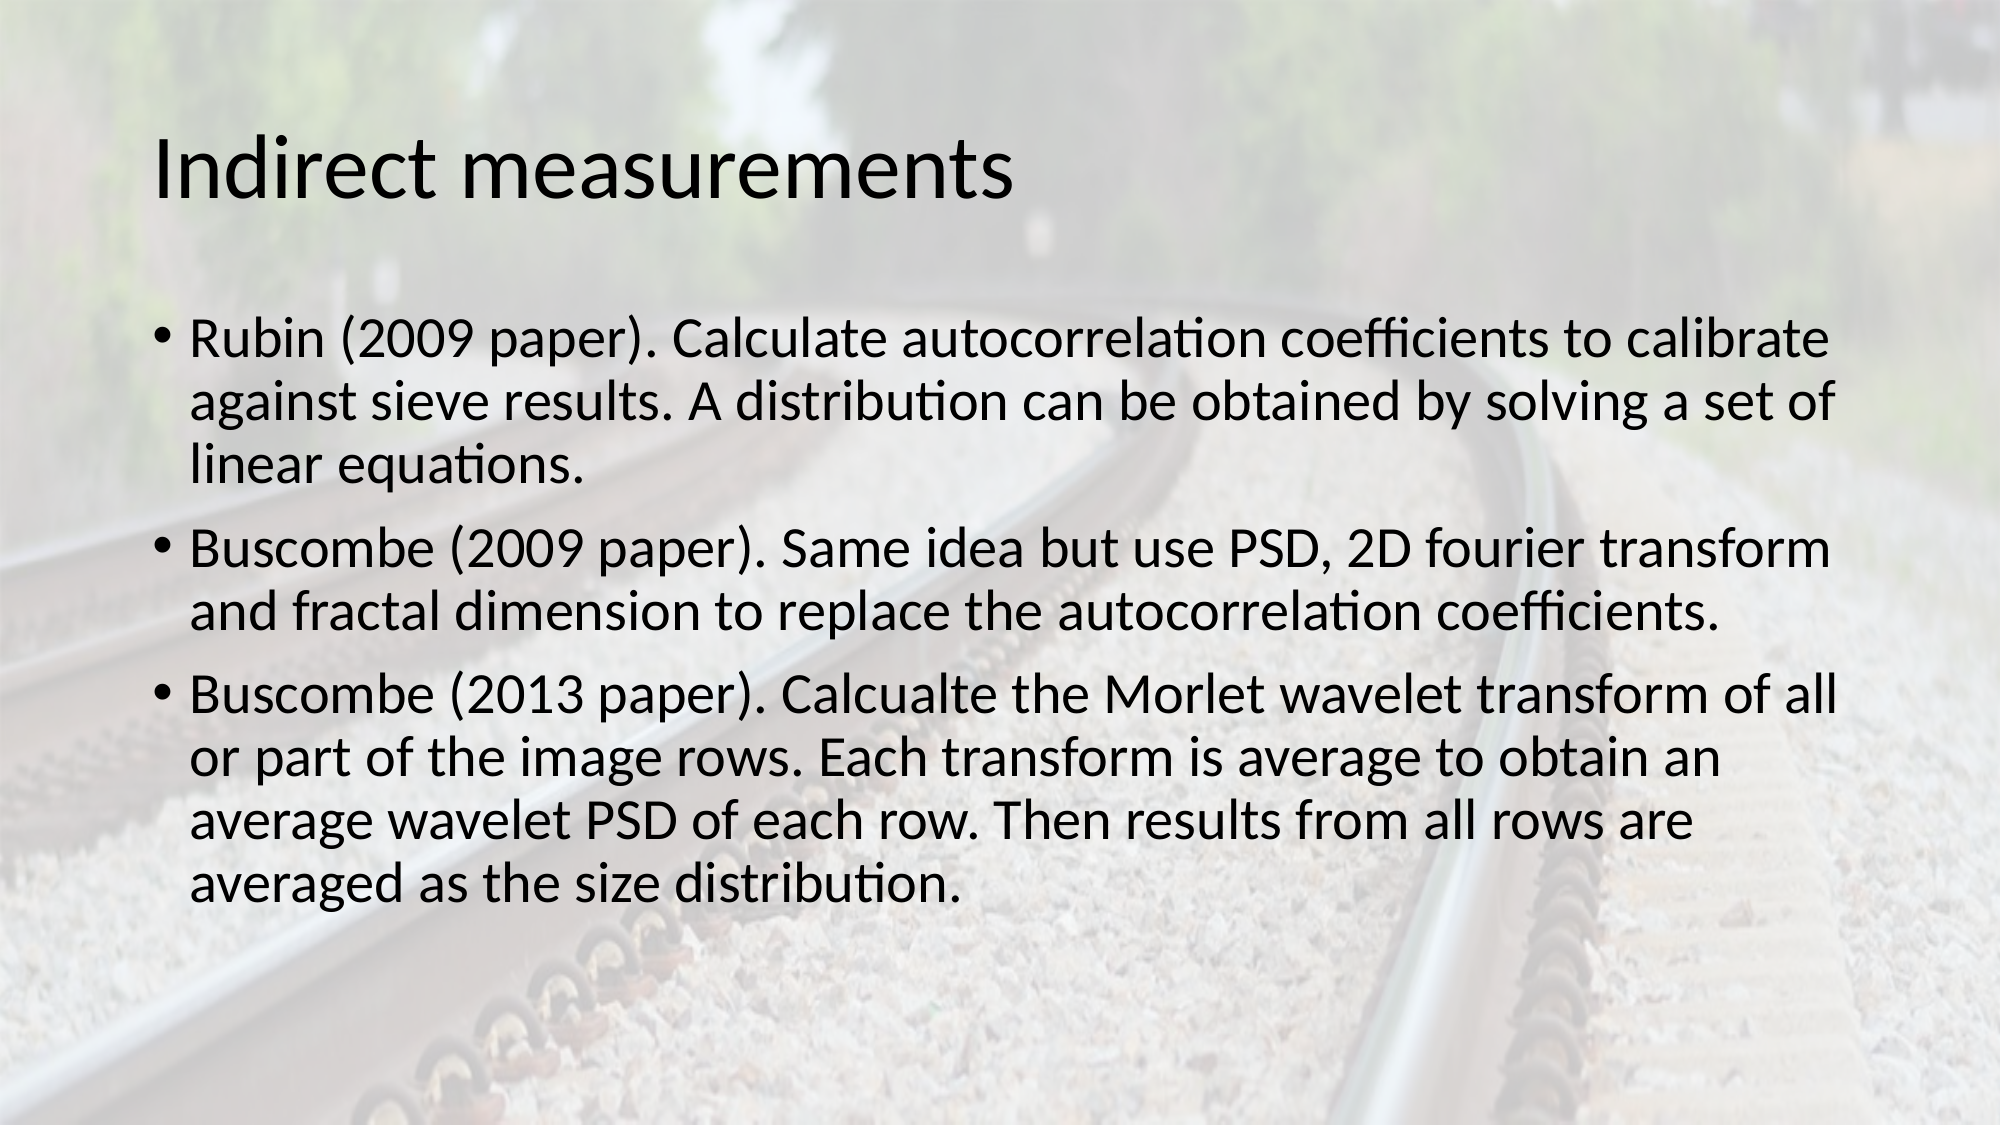

# Indirect measurements
Rubin (2009 paper). Calculate autocorrelation coefficients to calibrate against sieve results. A distribution can be obtained by solving a set of linear equations.
Buscombe (2009 paper). Same idea but use PSD, 2D fourier transform and fractal dimension to replace the autocorrelation coefficients.
Buscombe (2013 paper). Calcualte the Morlet wavelet transform of all or part of the image rows. Each transform is average to obtain an average wavelet PSD of each row. Then results from all rows are averaged as the size distribution.